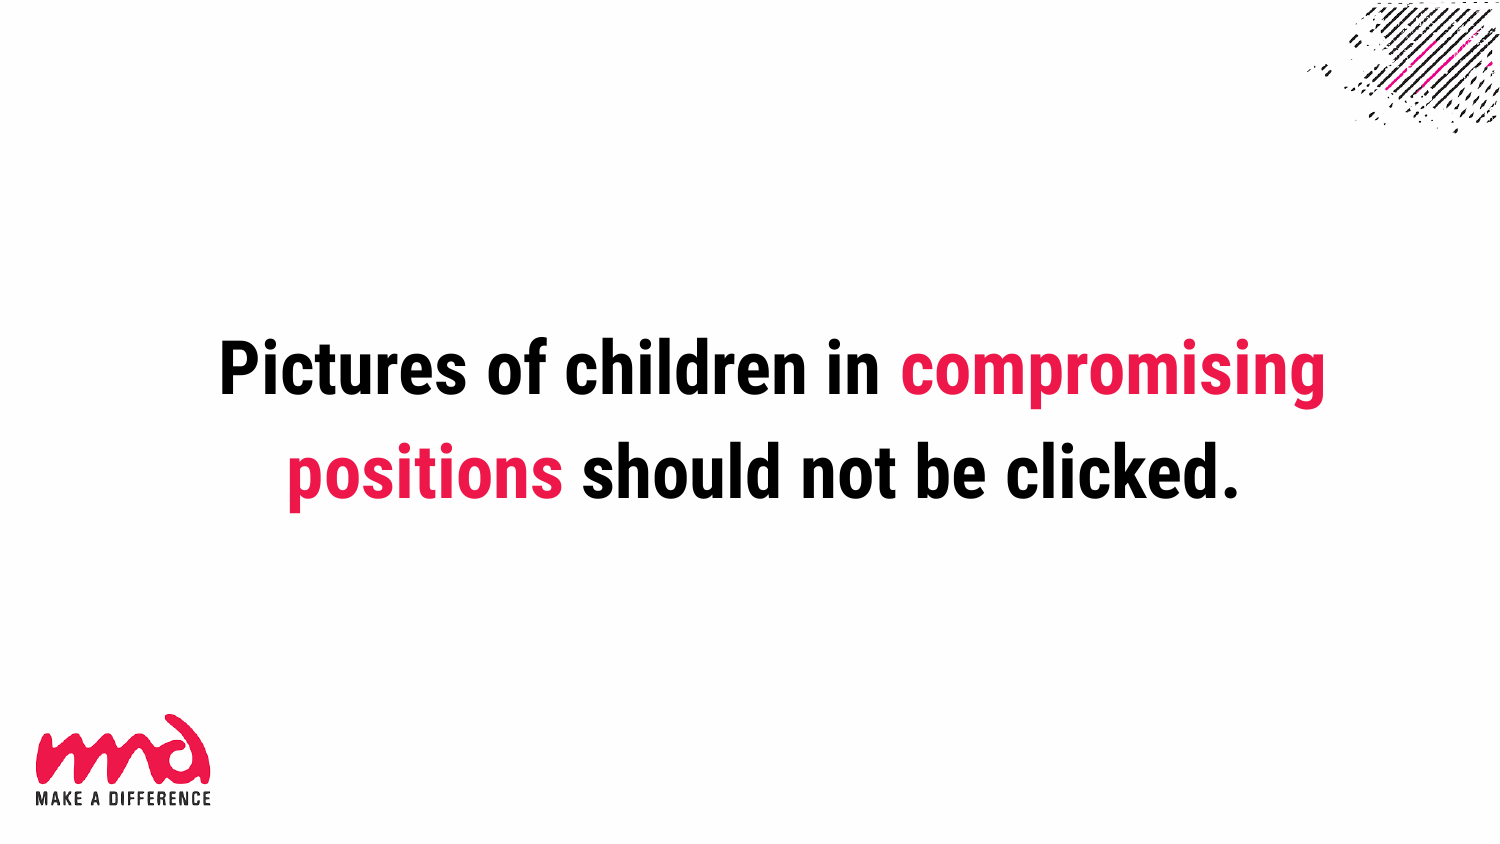

Pictures of children in compromising positions should not be clicked.